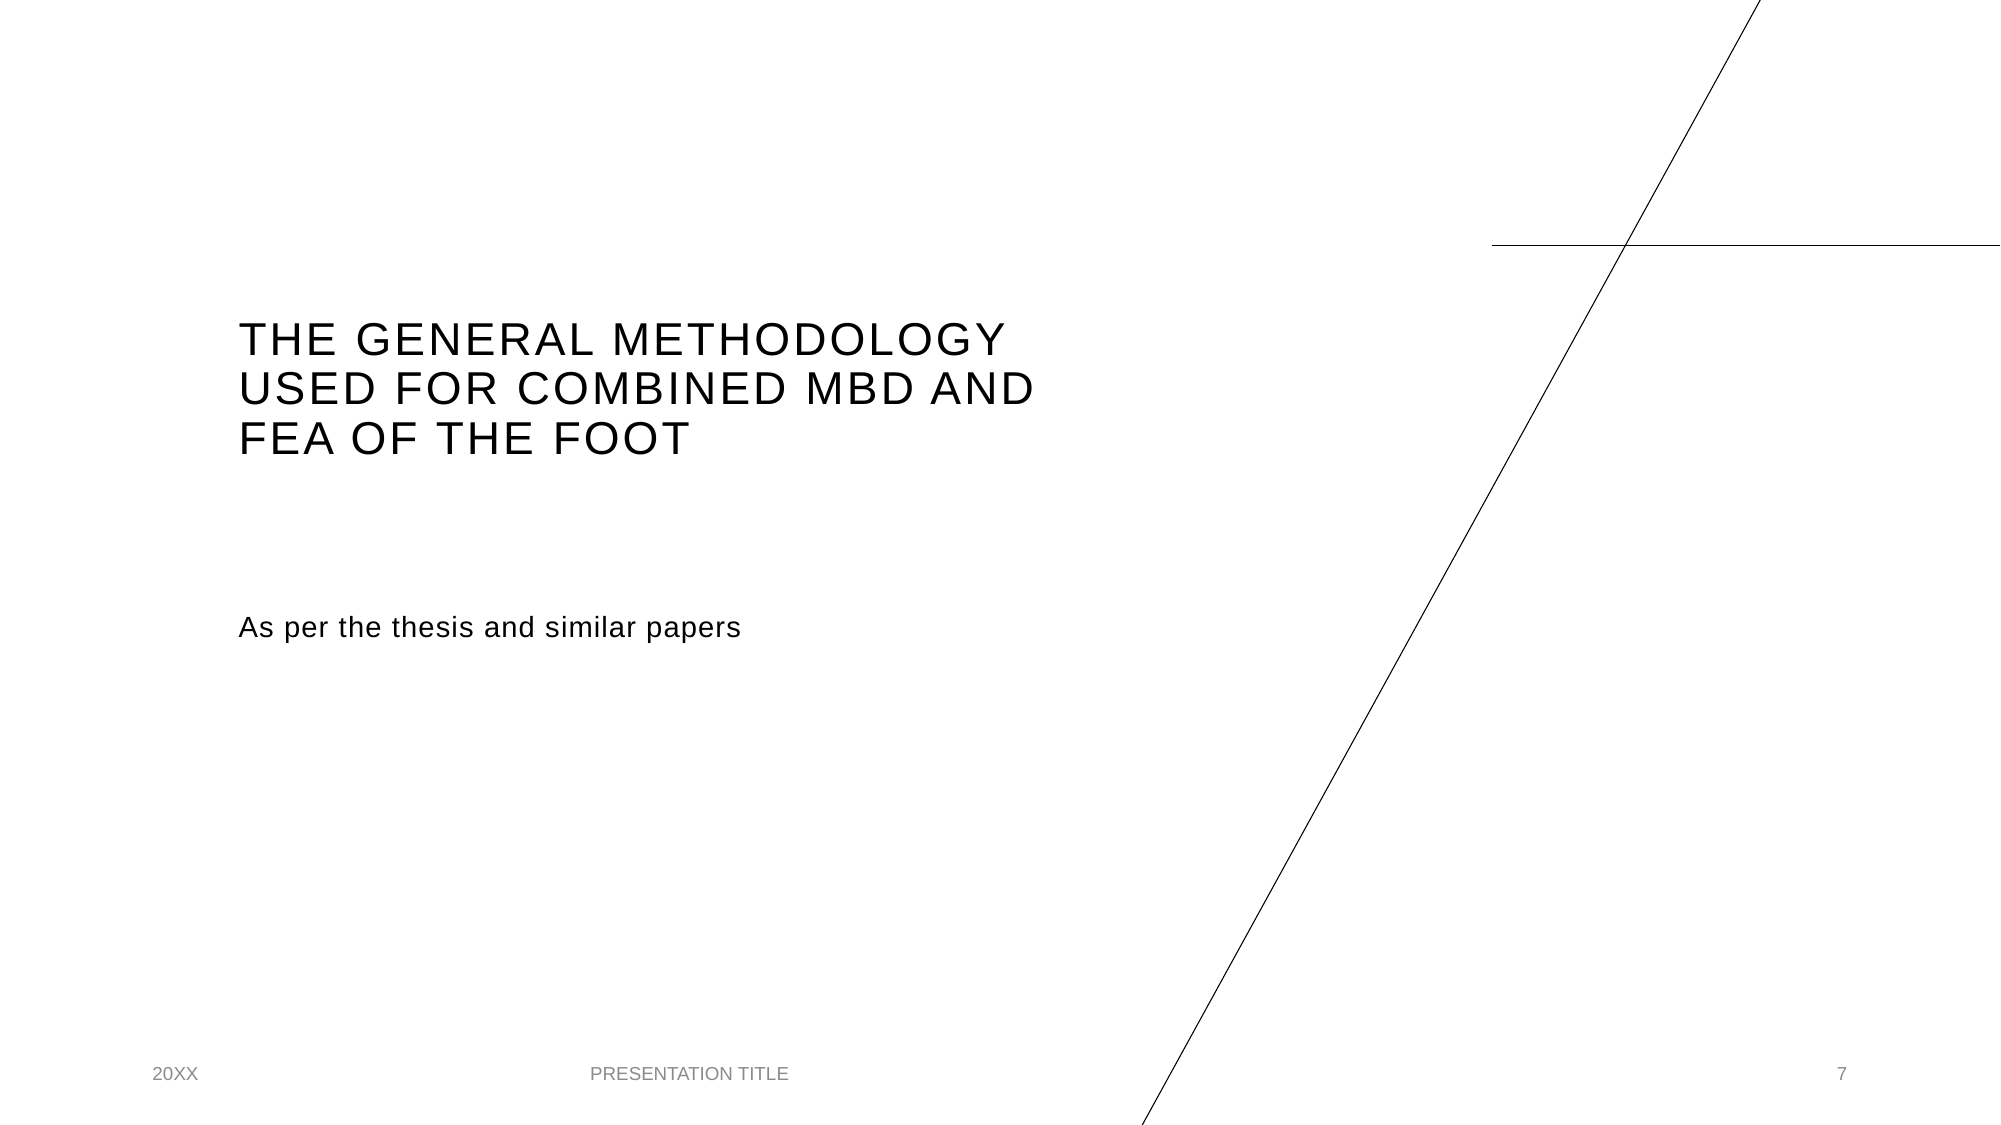

# The general methodology used for combined mbd and fea of the foot
As per the thesis and similar papers
20XX
PRESENTATION TITLE
7